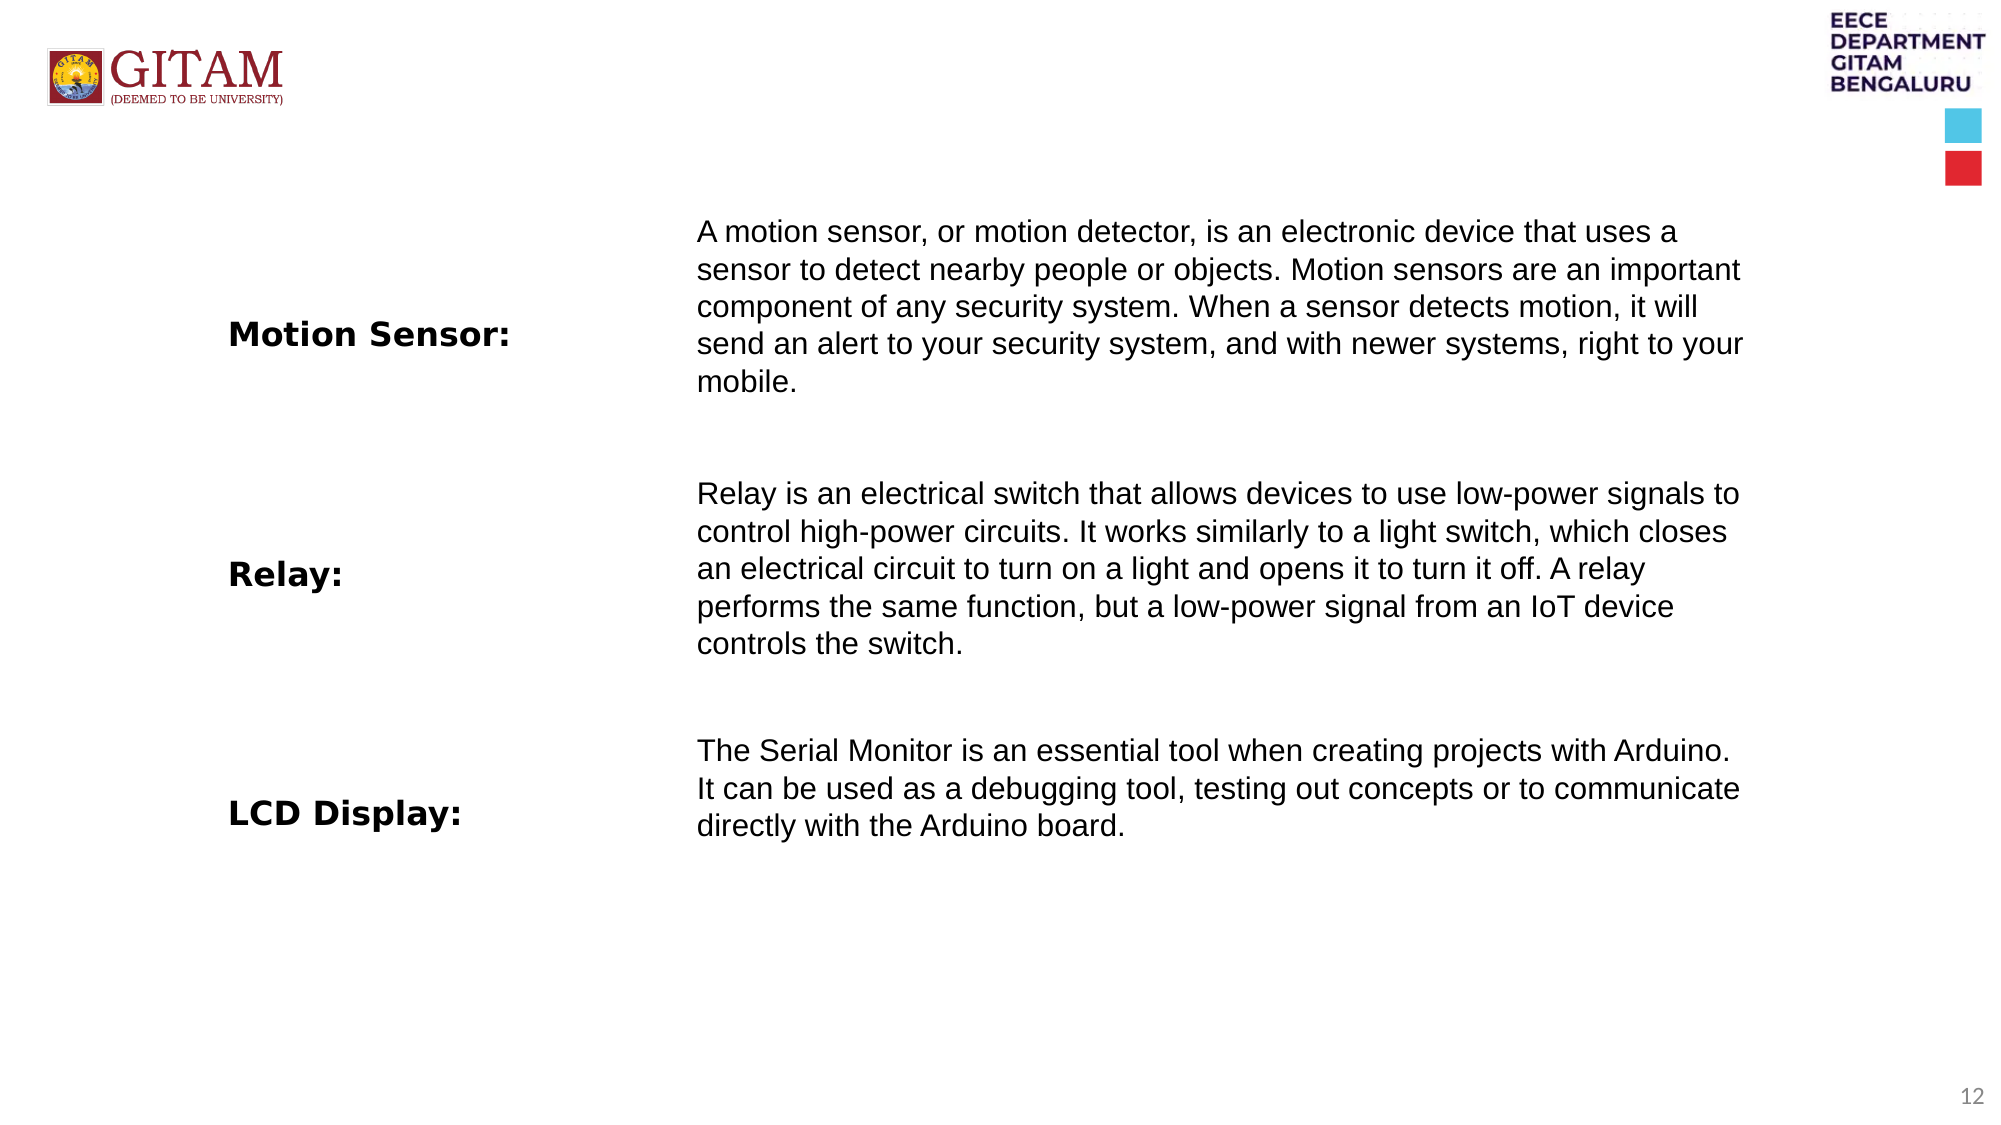

A motion sensor, or motion detector, is an electronic device that uses a sensor to detect nearby people or objects. Motion sensors are an important component of any security system. When a sensor detects motion, it will send an alert to your security system, and with newer systems, right to your mobile.

Relay is an electrical switch that allows devices to use low-power signals to control high-power circuits. It works similarly to a light switch, which closes an electrical circuit to turn on a light and opens it to turn it off. A relay performs the same function, but a low-power signal from an IoT device controls the switch.

The Serial Monitor is an essential tool when creating projects with Arduino. It can be used as a debugging tool, testing out concepts or to communicate directly with the Arduino board.

Motion Sensor:

Relay:

LCD Display:

12